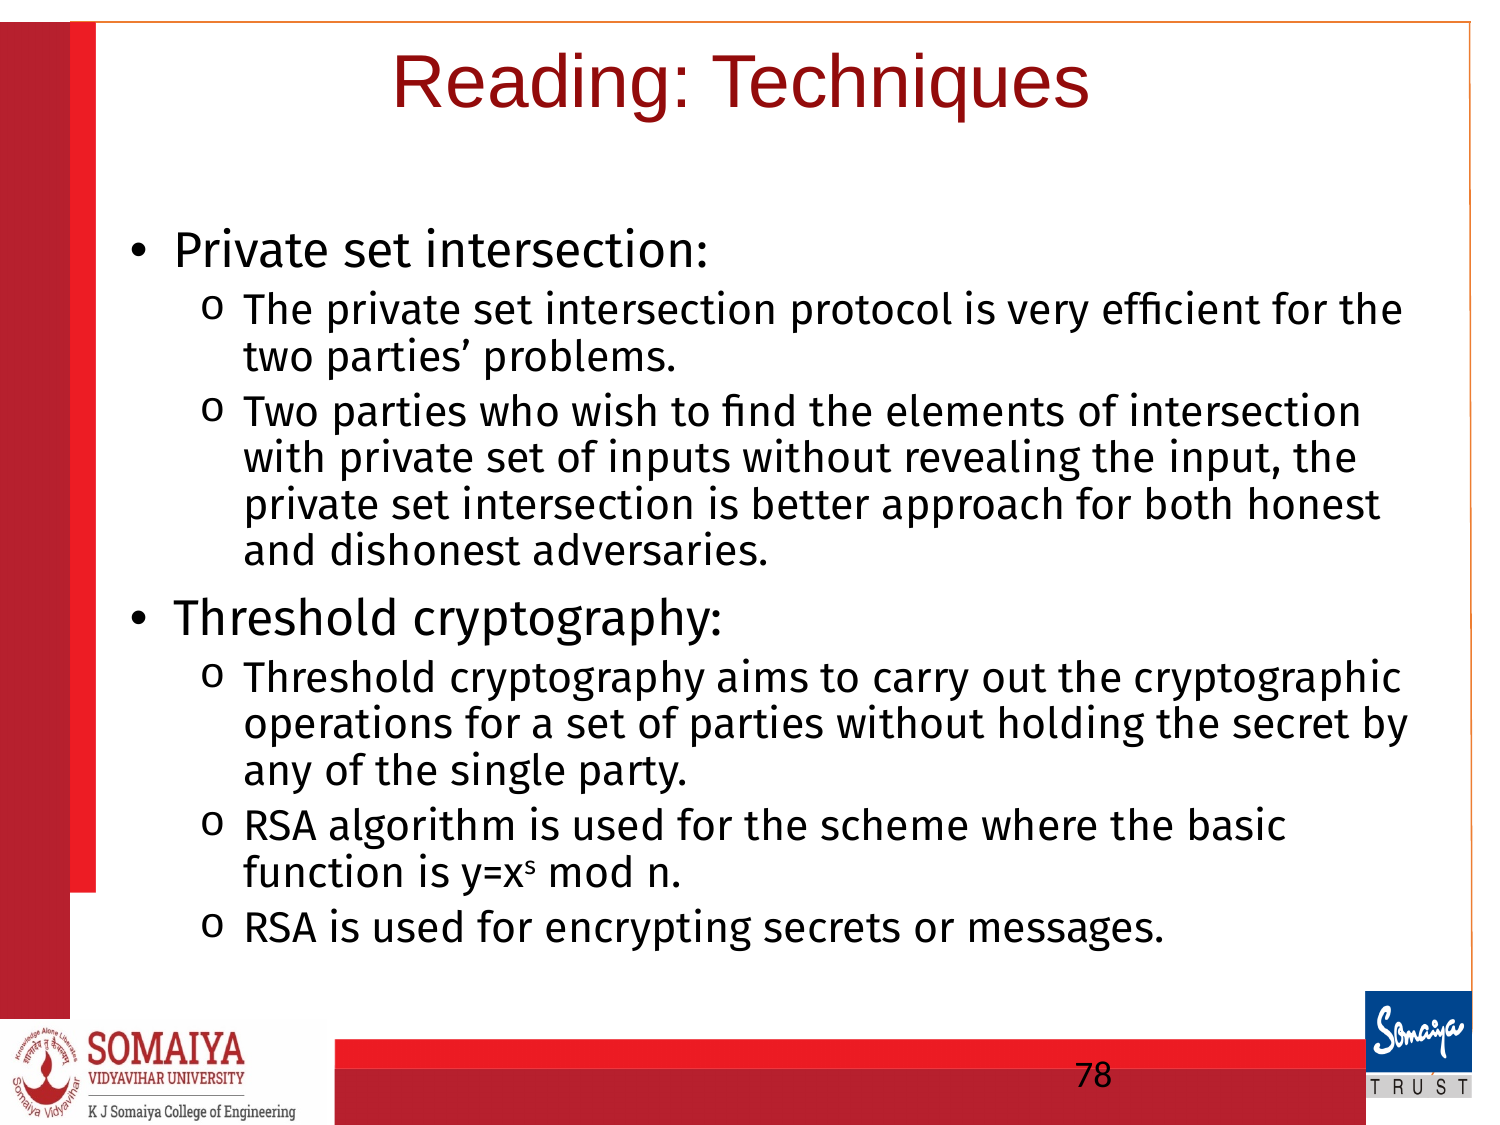

# Reading: Techniques
Private set intersection:
The private set intersection protocol is very efficient for the two parties’ problems.
Two parties who wish to find the elements of intersection with private set of inputs without revealing the input, the private set intersection is better approach for both honest and dishonest adversaries.
Threshold cryptography:
Threshold cryptography aims to carry out the cryptographic operations for a set of parties without holding the secret by any of the single party.
RSA algorithm is used for the scheme where the basic function is y=xs mod n.
RSA is used for encrypting secrets or messages.
78